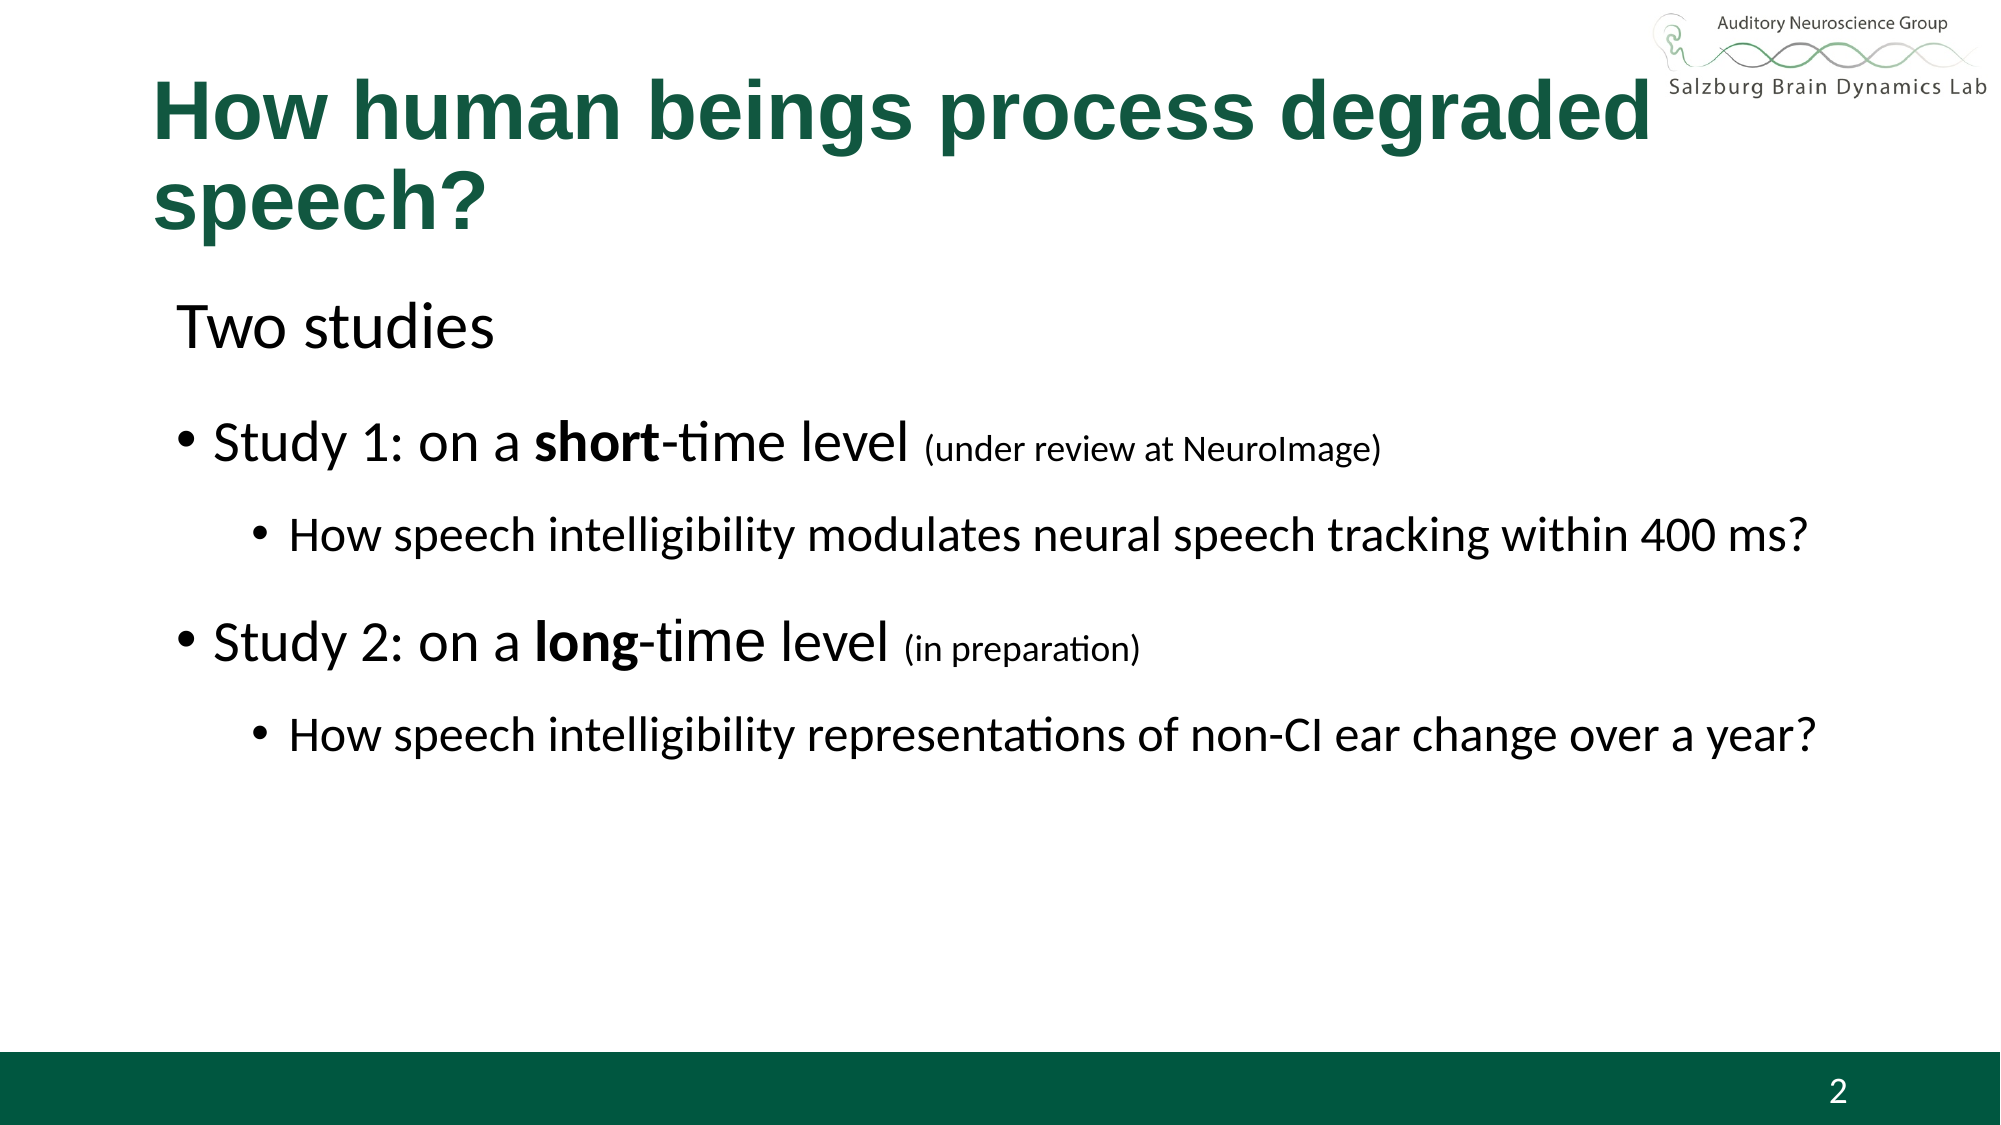

# How human beings process degraded speech?
Two studies
Study 1: on a short-time level (under review at NeuroImage)
How speech intelligibility modulates neural speech tracking within 400 ms?
Study 2: on a long-time level (in preparation)
How speech intelligibility representations of non-CI ear change over a year?

2